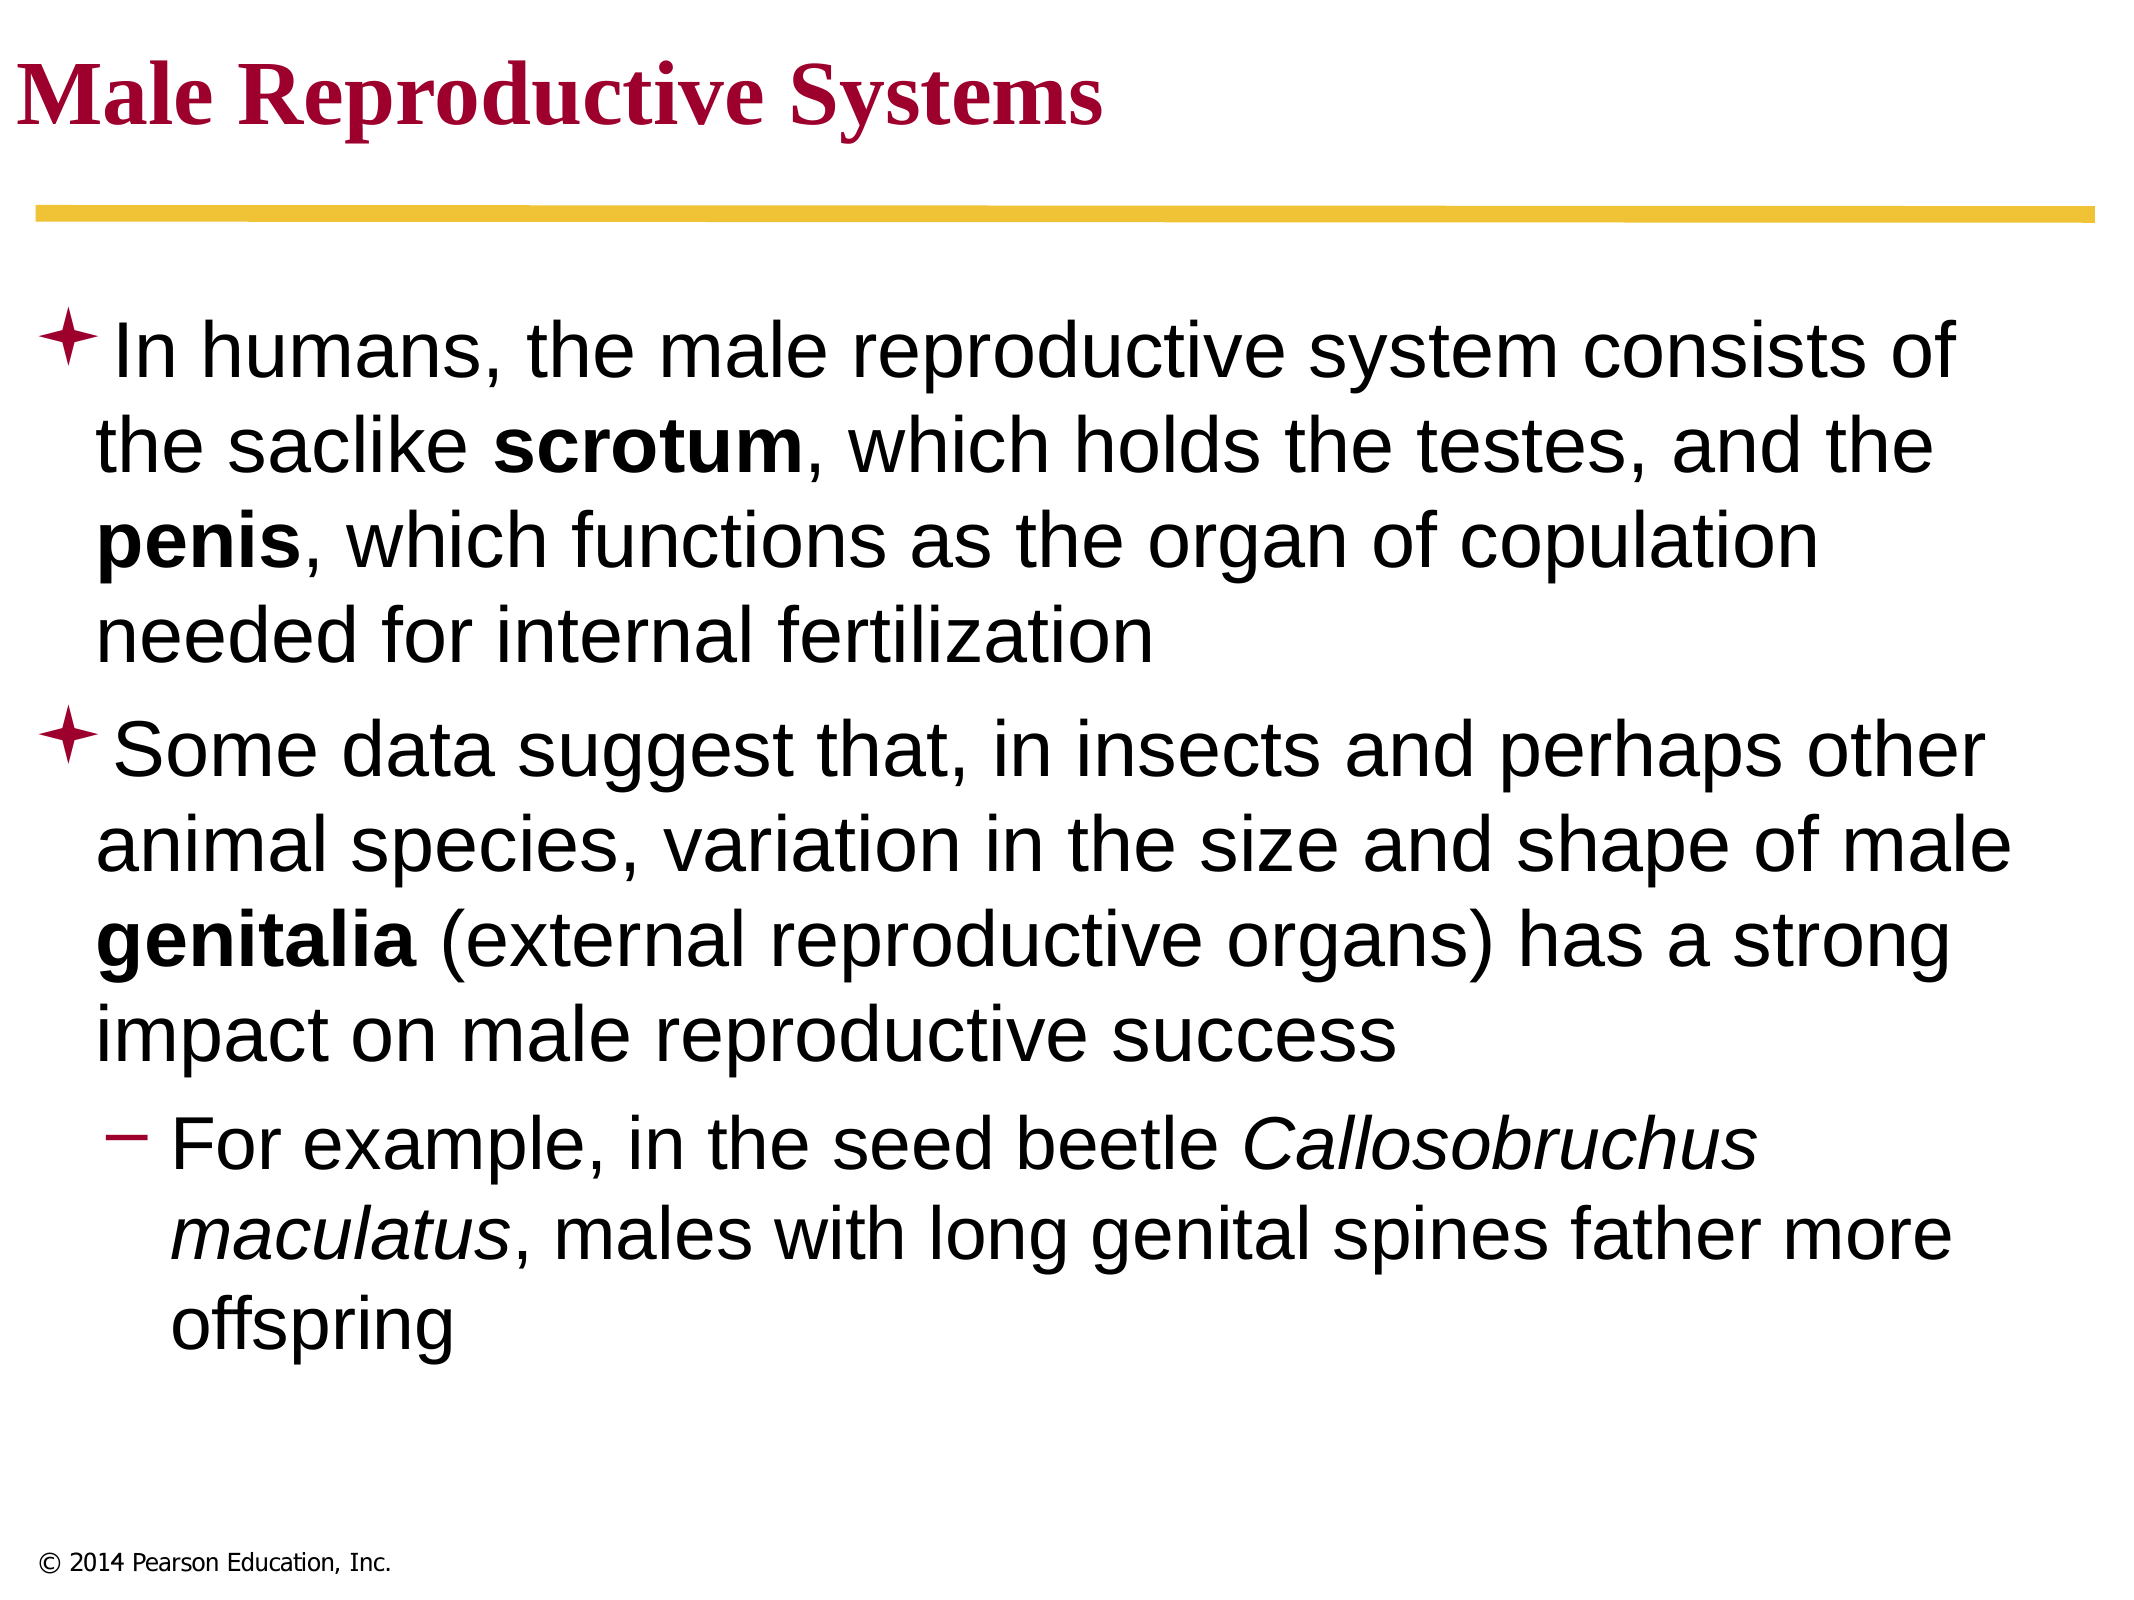

Male Reproductive Systems

In humans, the male reproductive system consists of the saclike scrotum, which holds the testes, and the penis, which functions as the organ of copulation needed for internal fertilization
Some data suggest that, in insects and perhaps other animal species, variation in the size and shape of male genitalia (external reproductive organs) has a strong impact on male reproductive success
For example, in the seed beetle Callosobruchus maculatus, males with long genital spines father more offspring